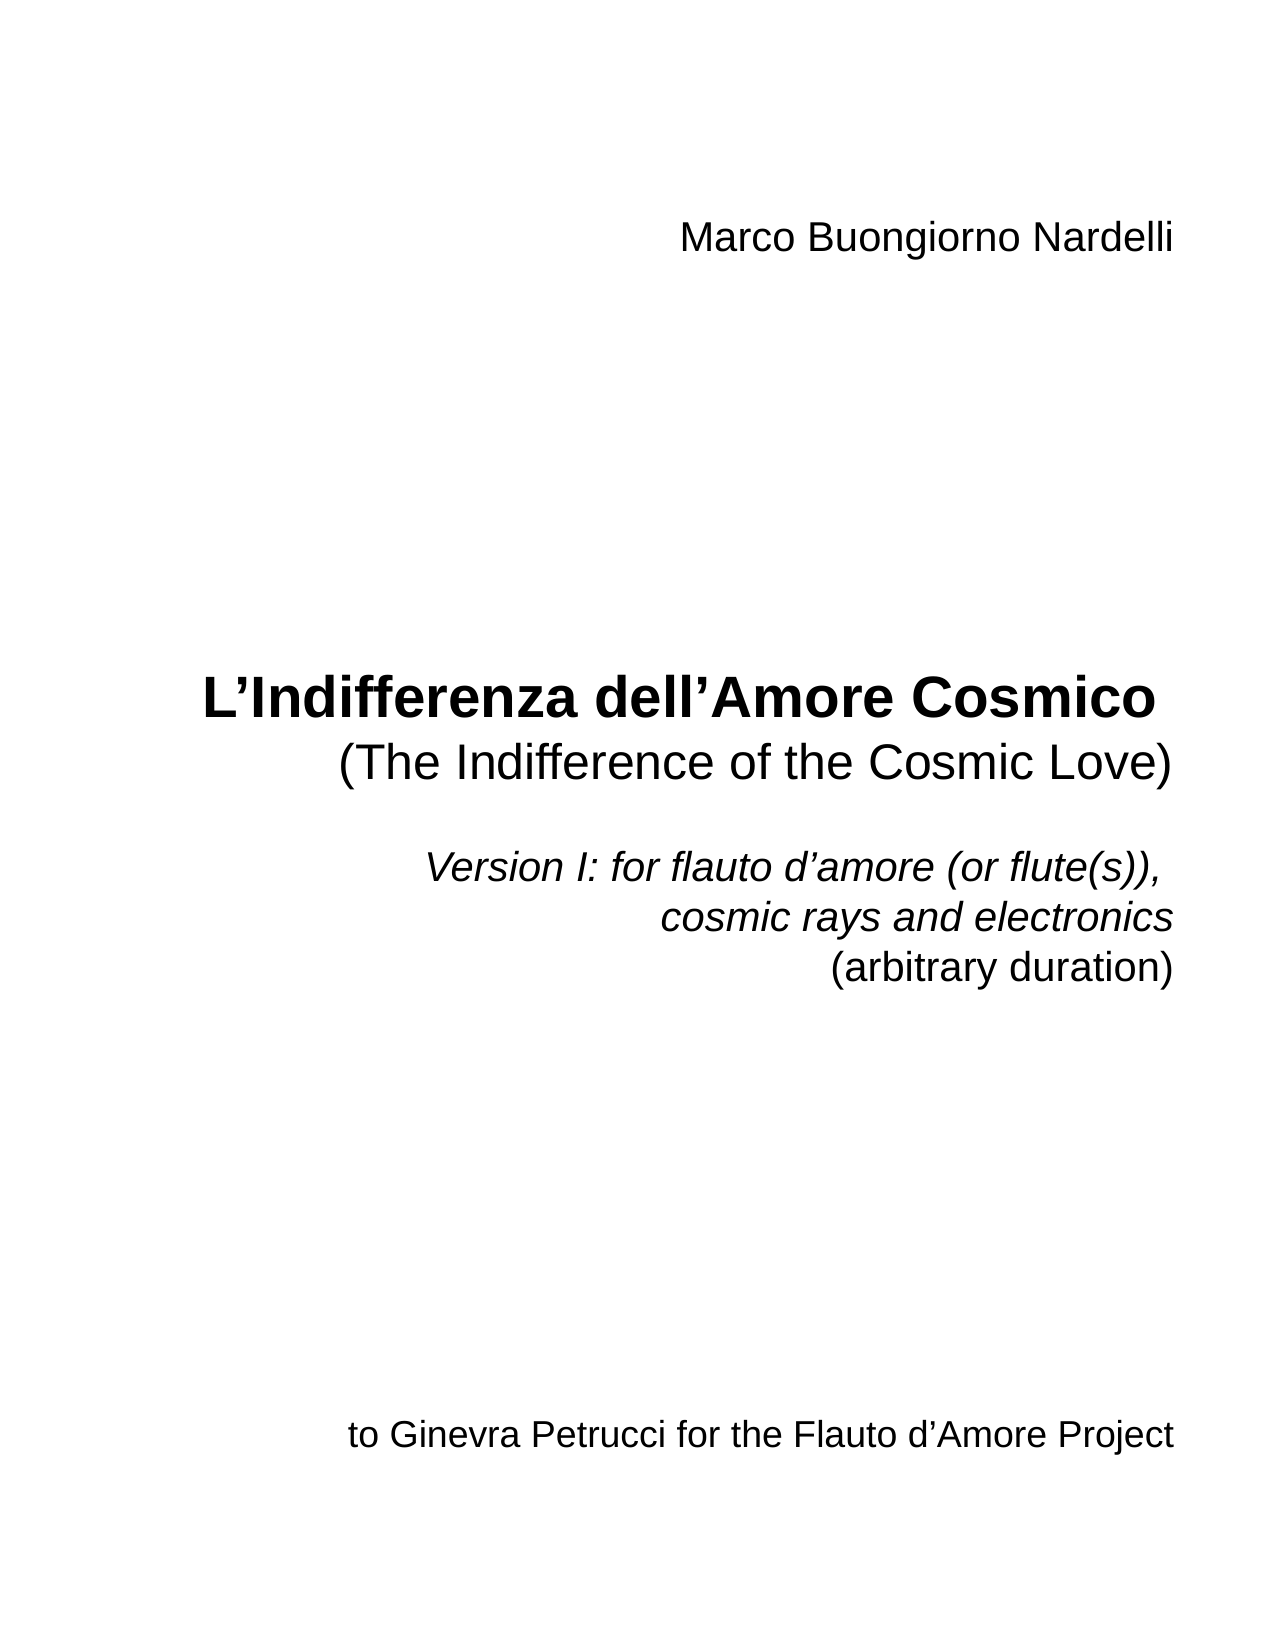

Marco Buongiorno Nardelli

L’Indifferenza dell’Amore Cosmico
(The Indifference of the Cosmic Love)

Version I: for flauto d’amore (or flute(s)),
cosmic rays and electronics
(arbitrary duration)

to Ginevra Petrucci for the Flauto d’Amore Project